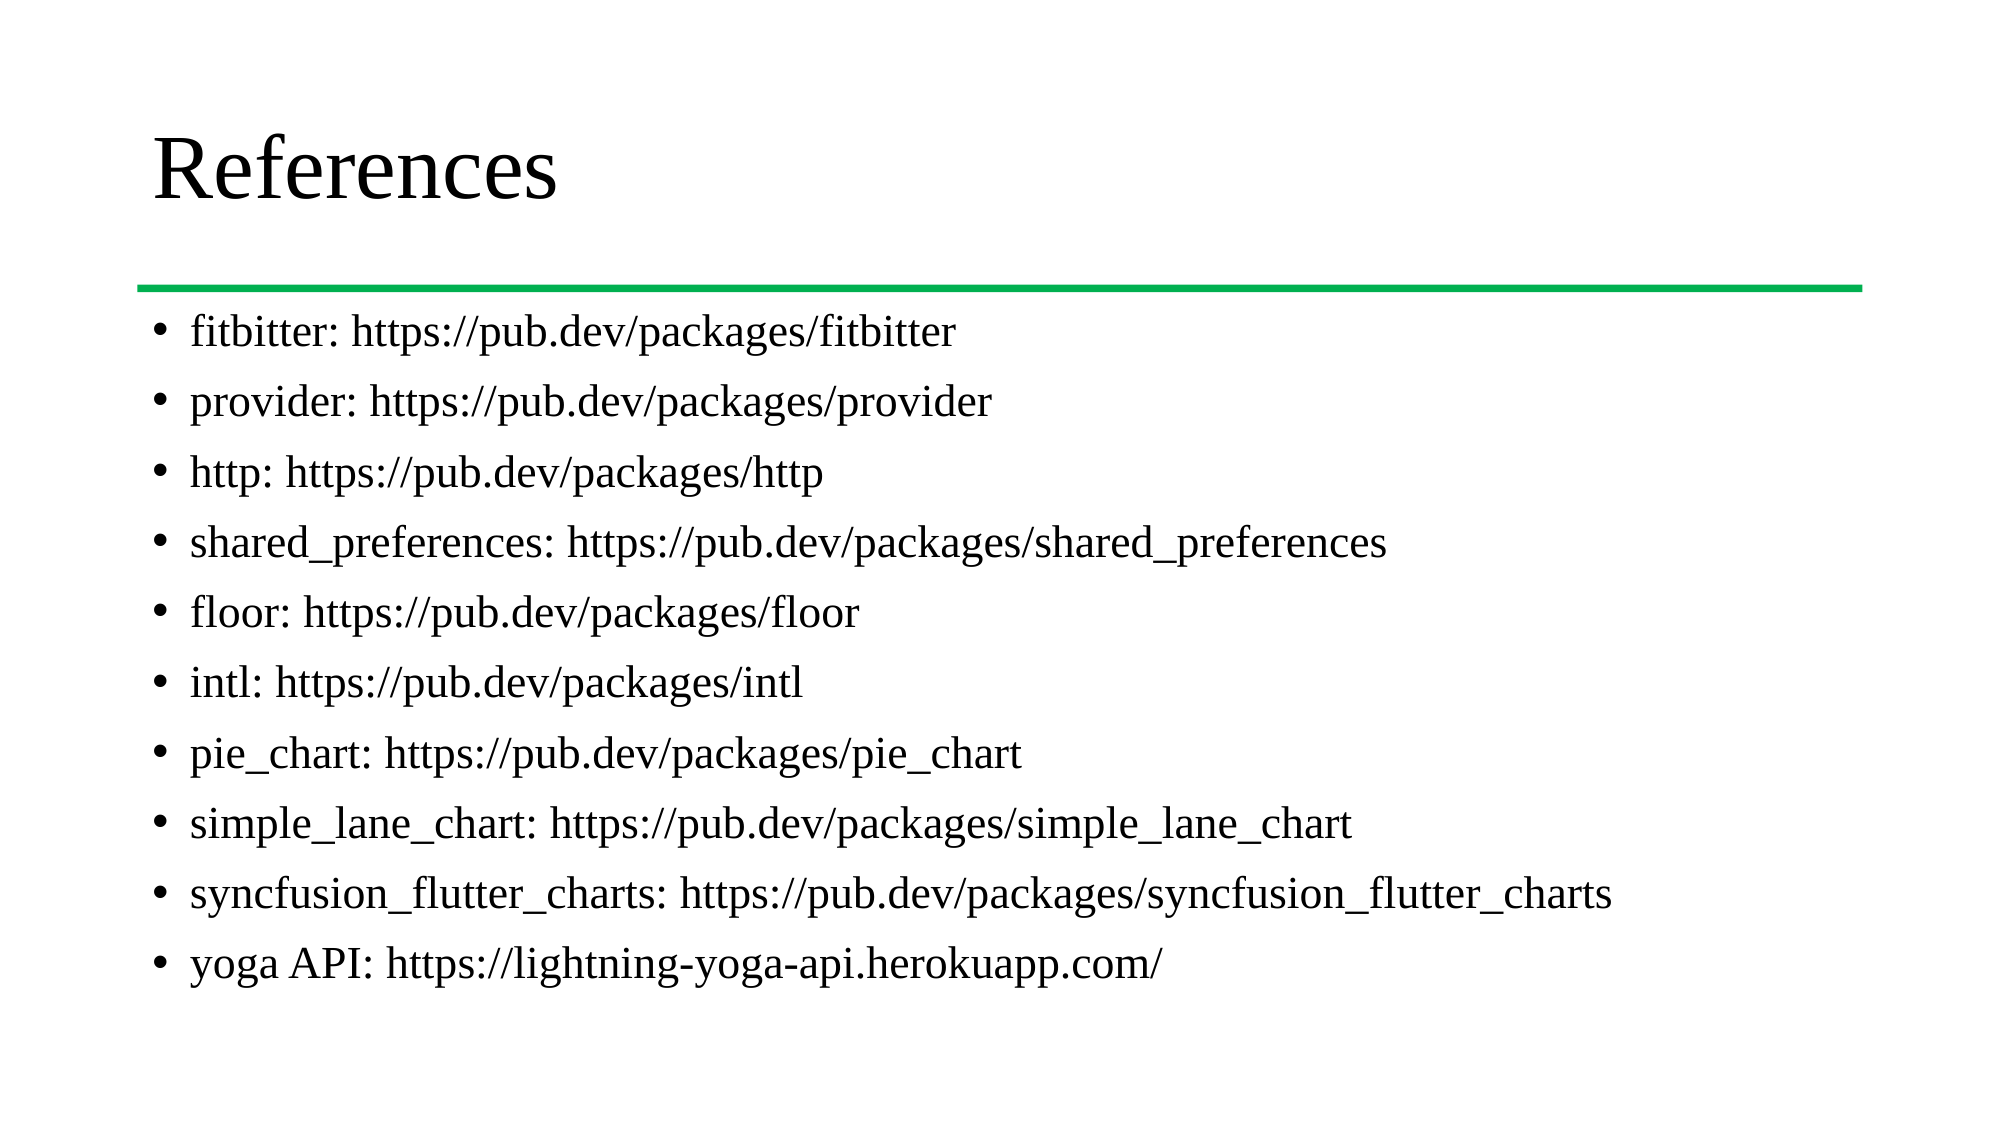

# References

fitbitter: https://pub.dev/packages/fitbitter
provider: https://pub.dev/packages/provider
http: https://pub.dev/packages/http
shared_preferences: https://pub.dev/packages/shared_preferences
floor: https://pub.dev/packages/floor
intl: https://pub.dev/packages/intl
pie_chart: https://pub.dev/packages/pie_chart
simple_lane_chart: https://pub.dev/packages/simple_lane_chart
syncfusion_flutter_charts: https://pub.dev/packages/syncfusion_flutter_charts
yoga API: https://lightning-yoga-api.herokuapp.com/